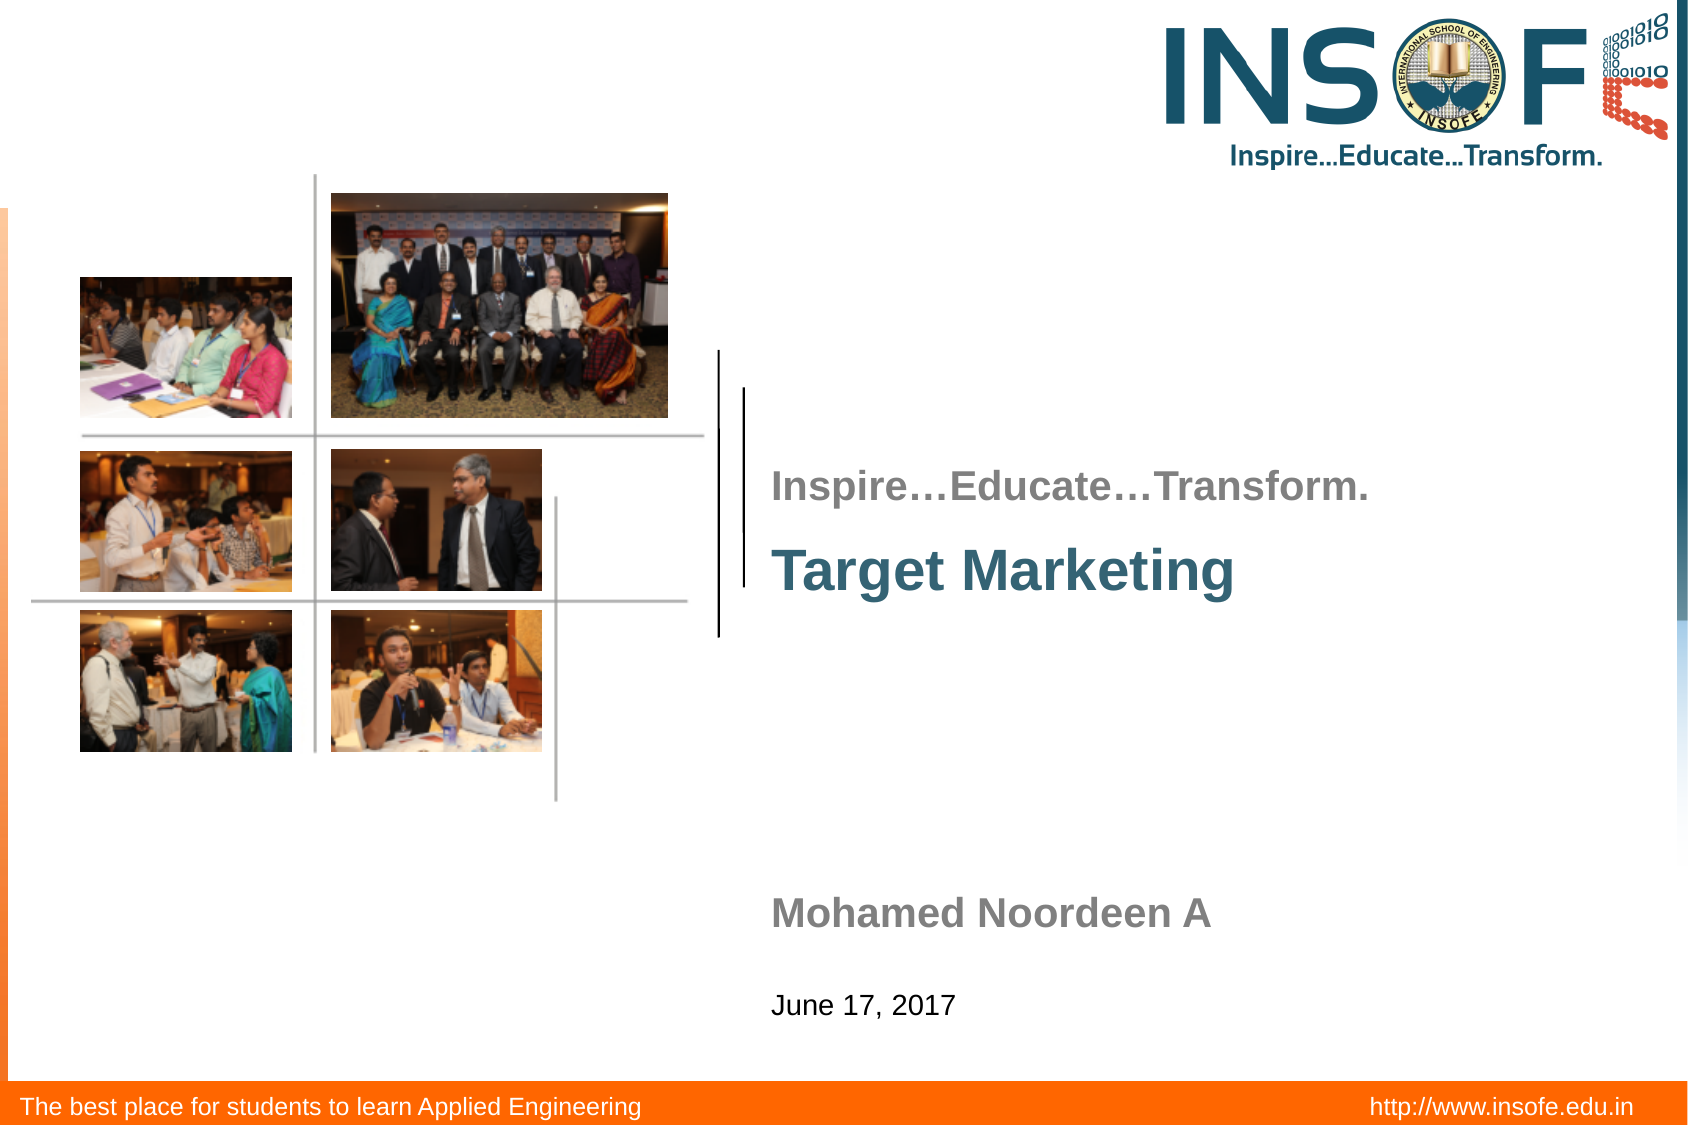

Target Marketing

Mohamed Noordeen A
June 17, 2017